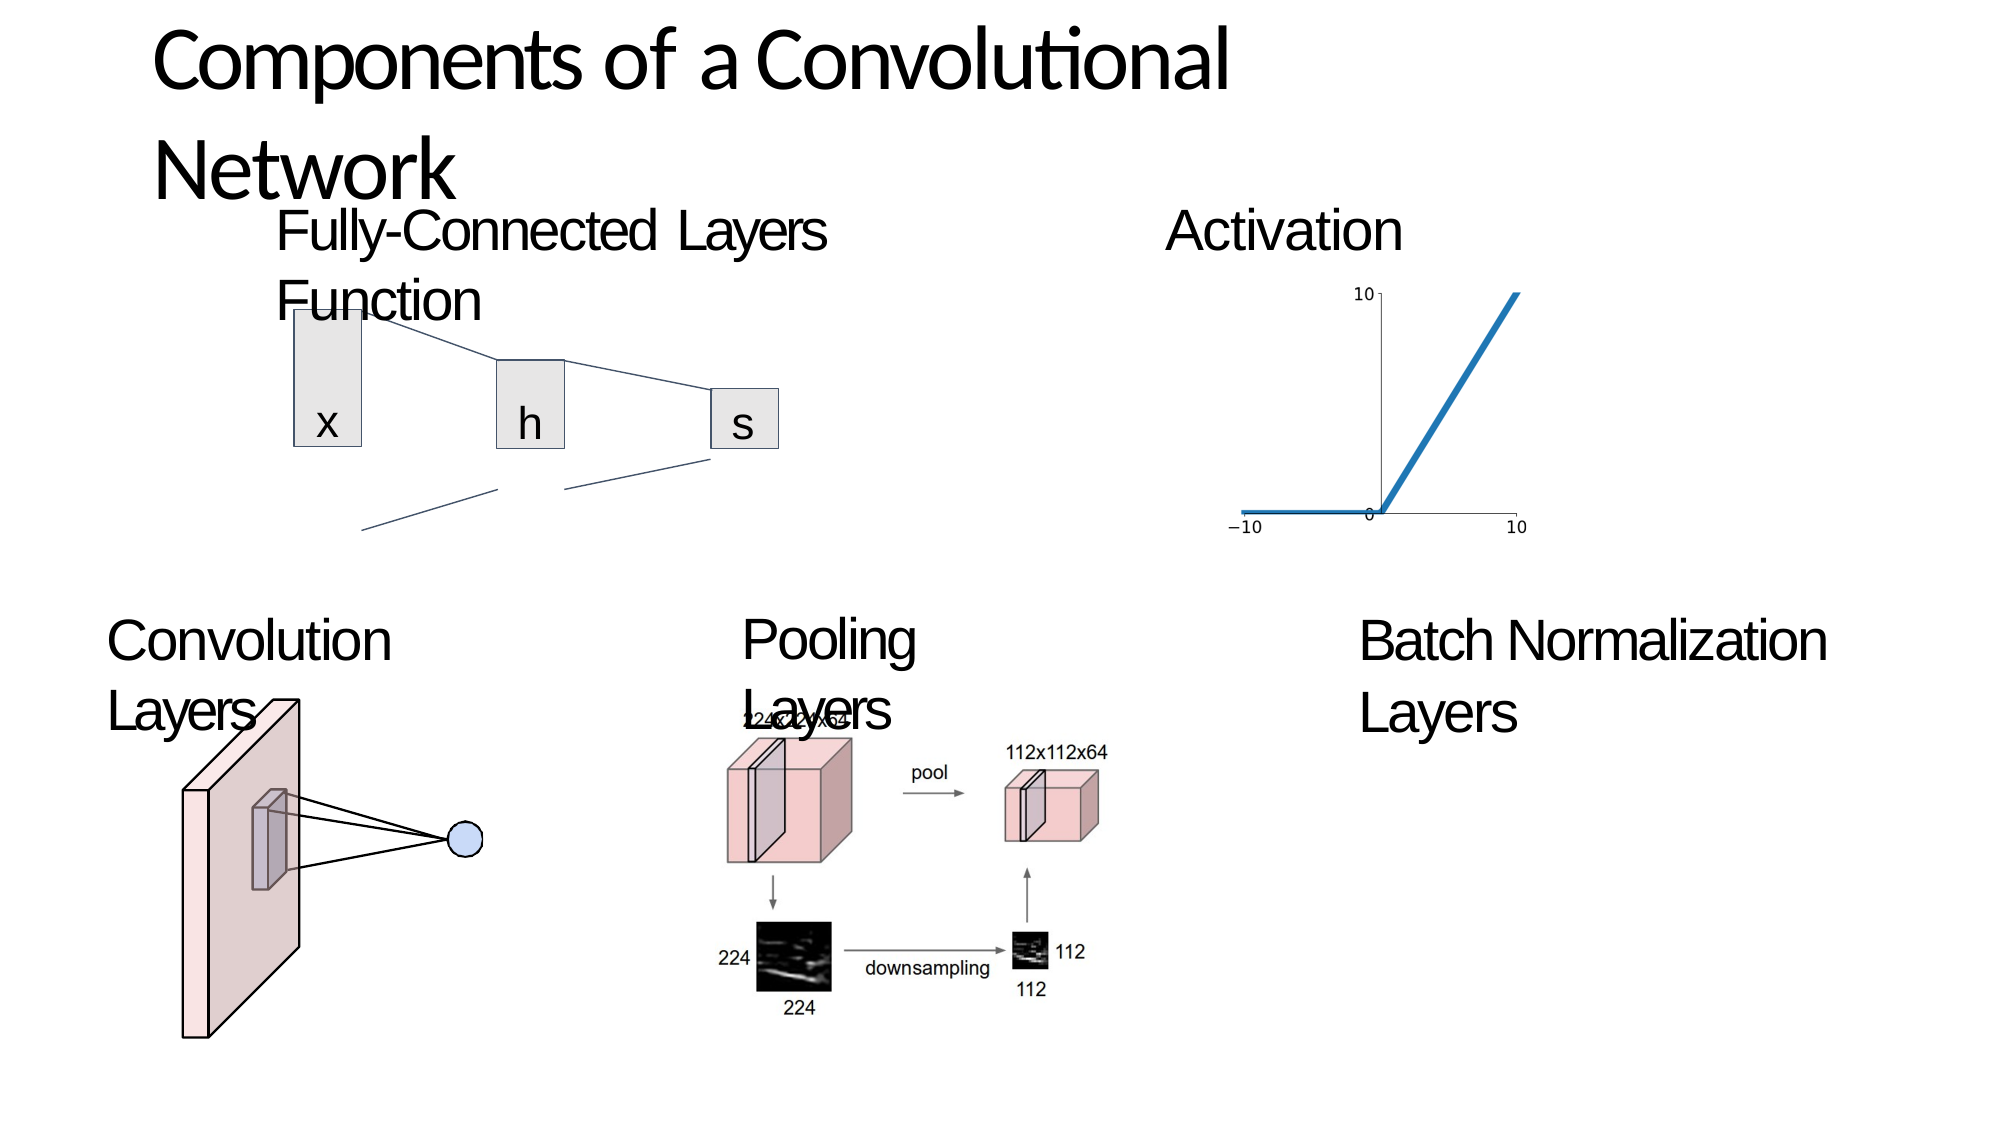

# Components of a Convolutional Network
Fully-Connected Layers	Activation Function

x

h

s

Pooling Layers
Convolution Layers
Batch Normalization
Layers